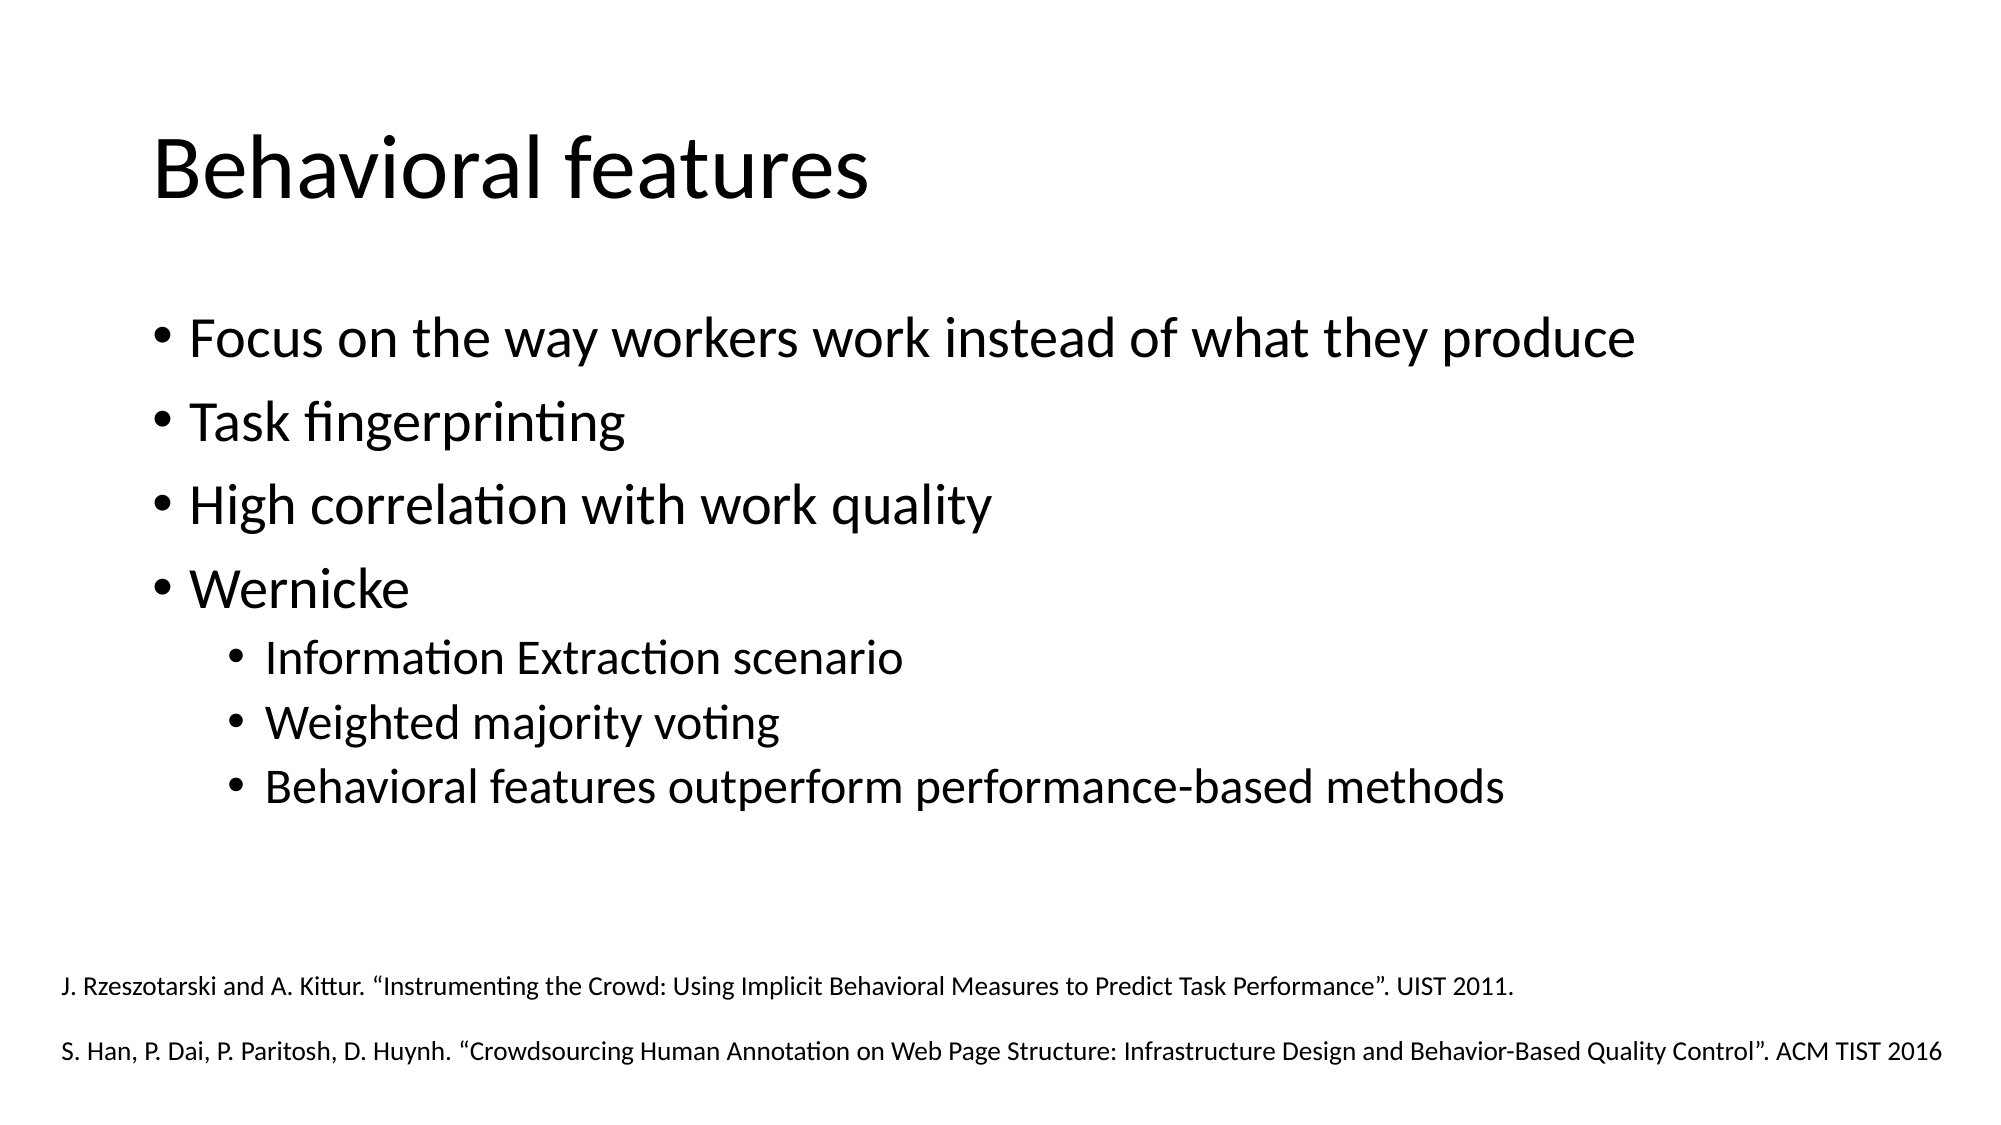

# Behavioral features
Focus on the way workers work instead of what they produce
Task fingerprinting
High correlation with work quality
Wernicke
Information Extraction scenario
Weighted majority voting
Behavioral features outperform performance-based methods

J. Rzeszotarski and A. Kittur. “Instrumenting the Crowd: Using Implicit Behavioral Measures to Predict Task Performance”. UIST 2011.

S. Han, P. Dai, P. Paritosh, D. Huynh. “Crowdsourcing Human Annotation on Web Page Structure: Infrastructure Design and Behavior-Based Quality Control”. ACM TIST 2016